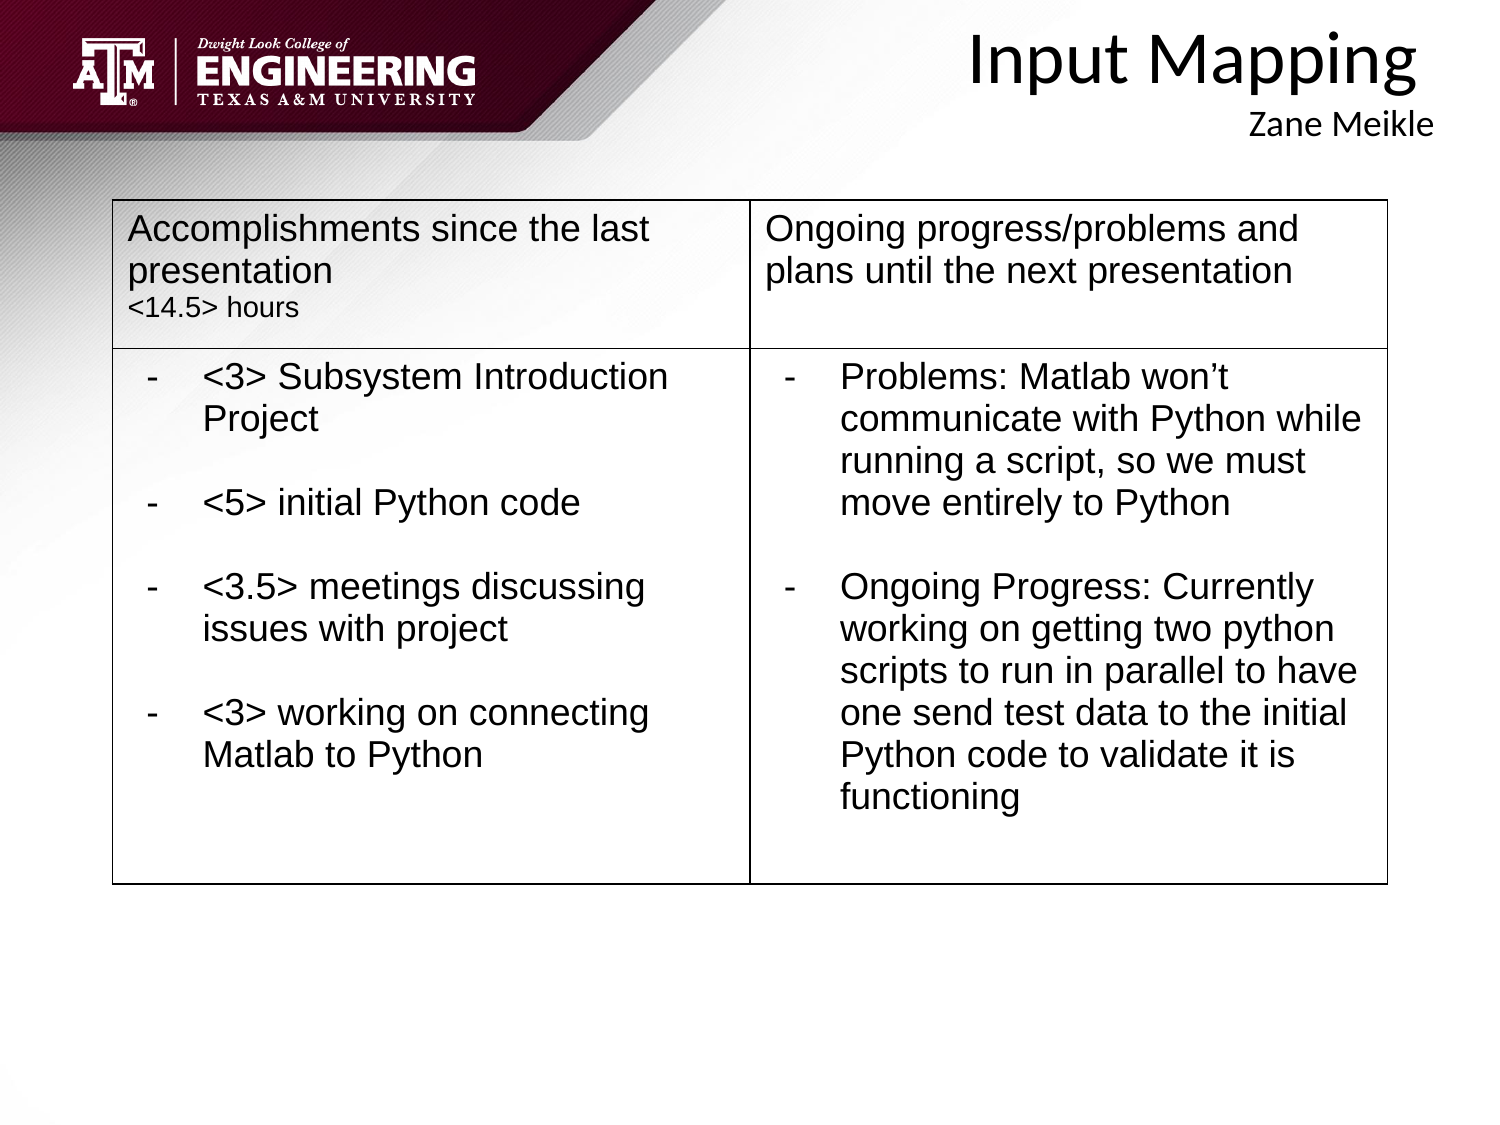

Input Mapping
 				Zane Meikle
| Accomplishments since the last presentation <14.5> hours | Ongoing progress/problems and plans until the next presentation |
| --- | --- |
| <3> Subsystem Introduction Project <5> initial Python code <3.5> meetings discussing issues with project <3> working on connecting Matlab to Python | Problems: Matlab won’t communicate with Python while running a script, so we must move entirely to Python Ongoing Progress: Currently working on getting two python scripts to run in parallel to have one send test data to the initial Python code to validate it is functioning |